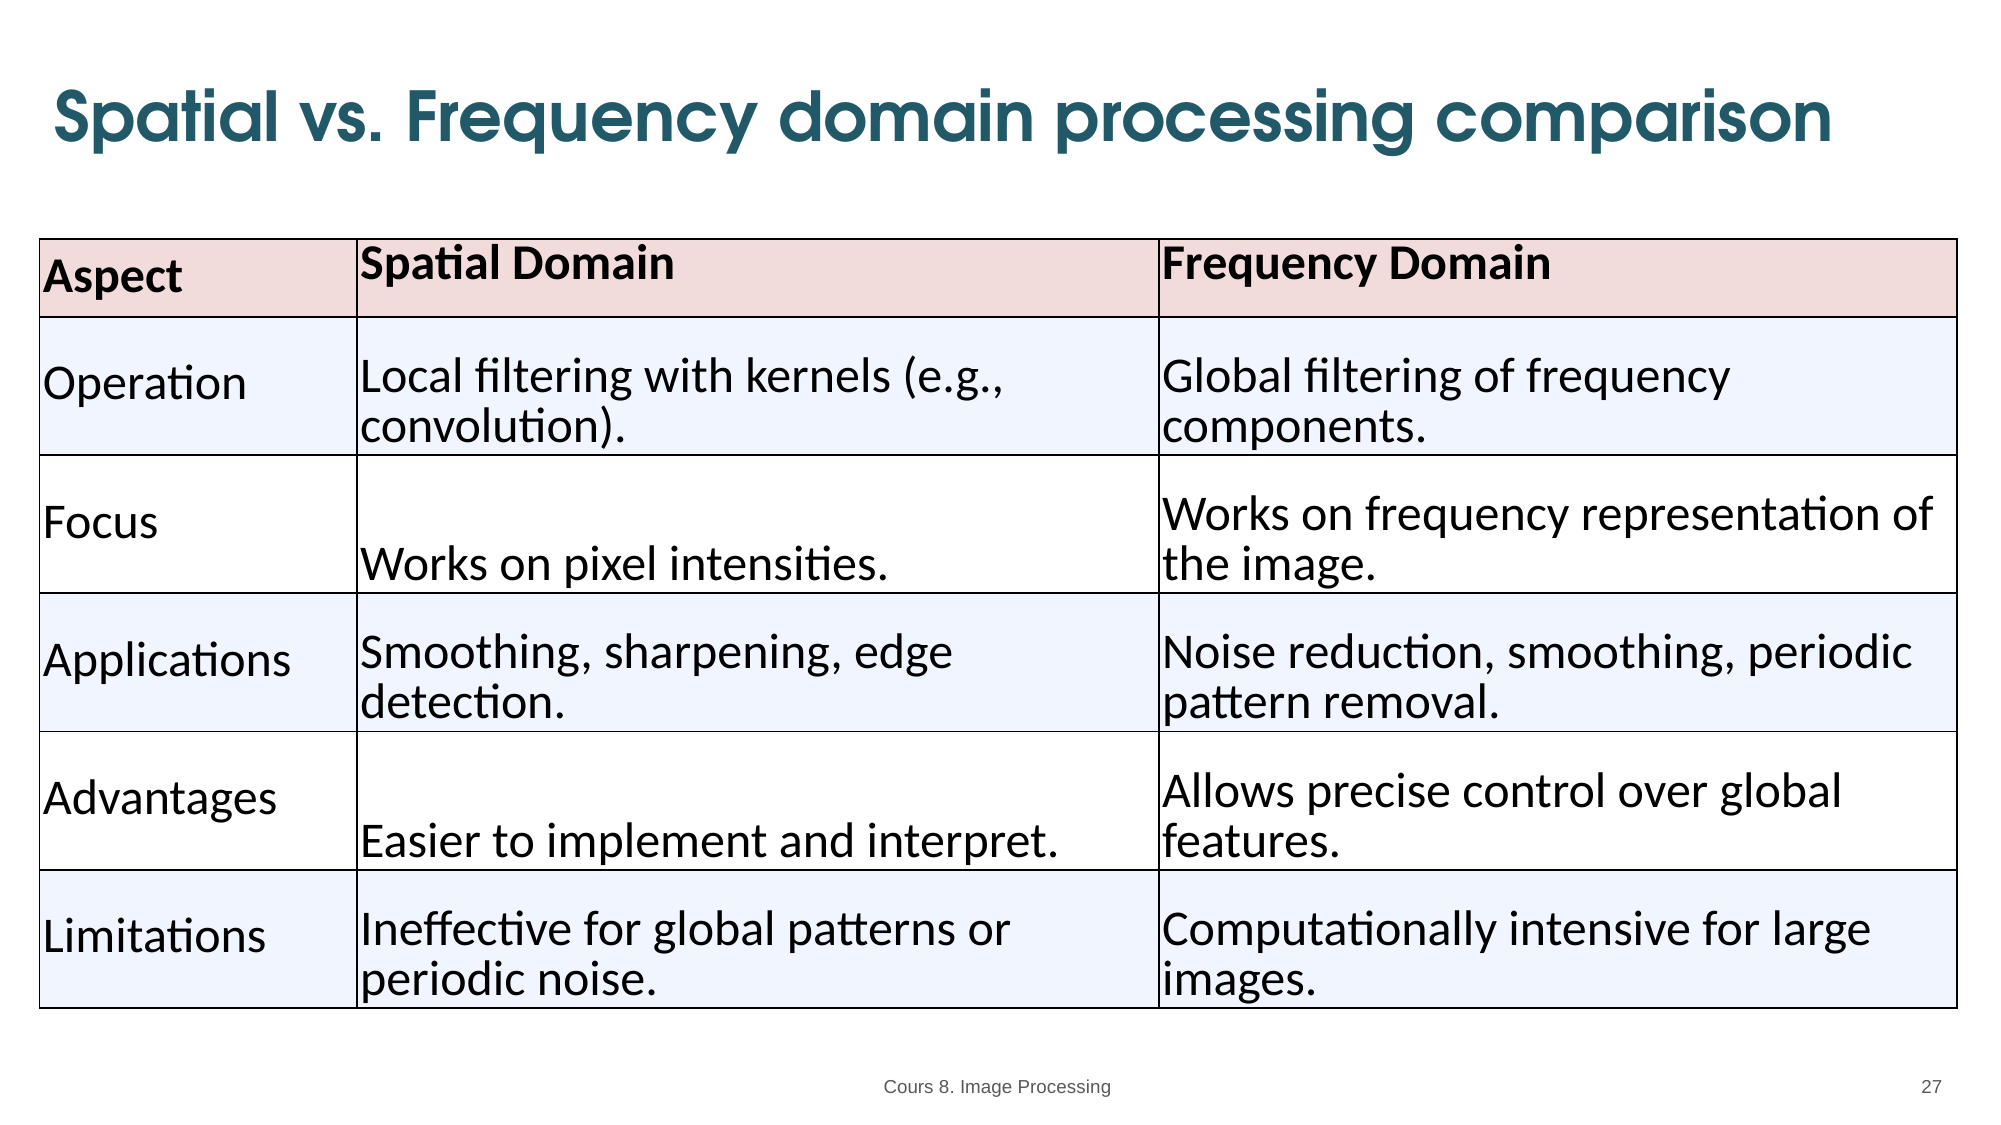

# Spatial vs. Frequency domain processing comparison
| Aspect | Spatial Domain | Frequency Domain |
| --- | --- | --- |
| Operation | Local filtering with kernels (e.g., convolution). | Global filtering of frequency components. |
| Focus | Works on pixel intensities. | Works on frequency representation of the image. |
| Applications | Smoothing, sharpening, edge detection. | Noise reduction, smoothing, periodic pattern removal. |
| Advantages | Easier to implement and interpret. | Allows precise control over global features. |
| Limitations | Ineffective for global patterns or periodic noise. | Computationally intensive for large images. |
Cours 8. Image Processing
27